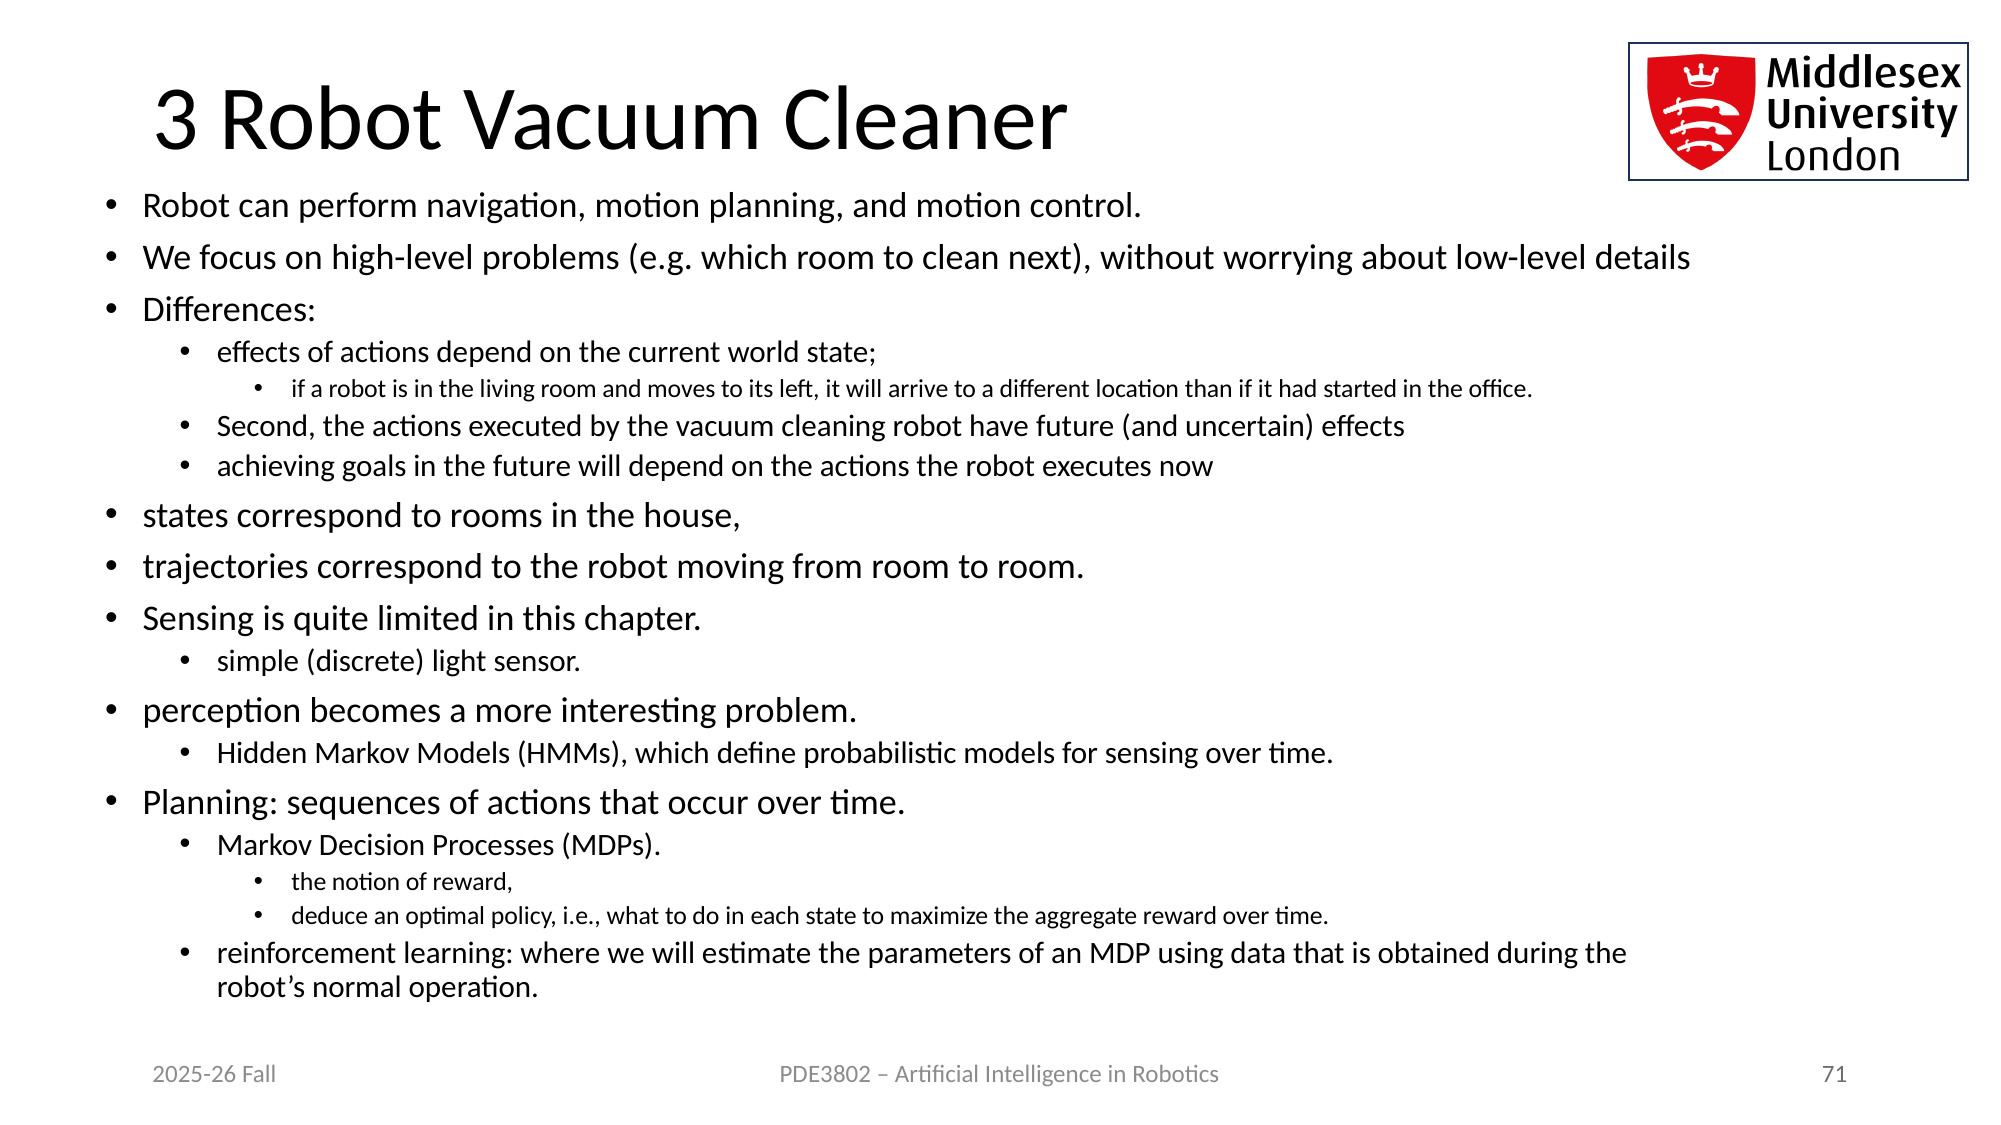

# 3 Robot Vacuum Cleaner
Robot can perform navigation, motion planning, and motion control.
We focus on high-level problems (e.g. which room to clean next), without worrying about low-level details
Differences:
effects of actions depend on the current world state;
if a robot is in the living room and moves to its left, it will arrive to a different location than if it had started in the office.
Second, the actions executed by the vacuum cleaning robot have future (and uncertain) effects
achieving goals in the future will depend on the actions the robot executes now
states correspond to rooms in the house,
trajectories correspond to the robot moving from room to room.
Sensing is quite limited in this chapter.
simple (discrete) light sensor.
perception becomes a more interesting problem.
Hidden Markov Models (HMMs), which define probabilistic models for sensing over time.
Planning: sequences of actions that occur over time.
Markov Decision Processes (MDPs).
the notion of reward,
deduce an optimal policy, i.e., what to do in each state to maximize the aggregate reward over time.
reinforcement learning: where we will estimate the parameters of an MDP using data that is obtained during the robot’s normal operation.
2025-26 Fall
 71
PDE3802 – Artificial Intelligence in Robotics